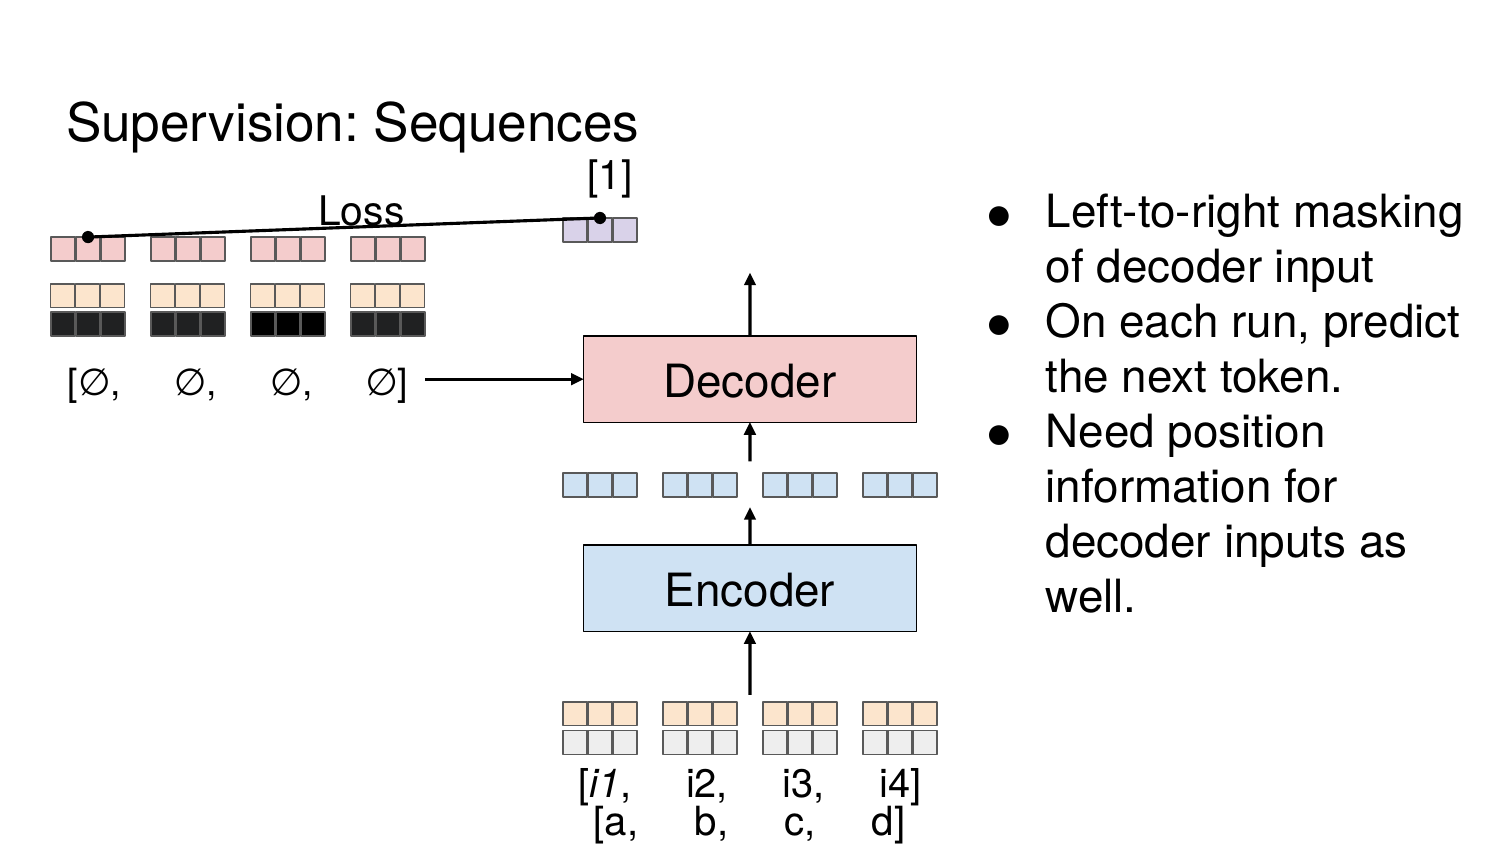

# Supervision: Sequences
[1]
Loss
Left-to-right masking of decoder input
On each run, predict the next token.
Need position information for decoder inputs as well.

[∅,     ∅,     ∅,     ∅]
Decoder

Encoder

[i1,     i2,     i3,     i4]
[a,     b,     c,     d]